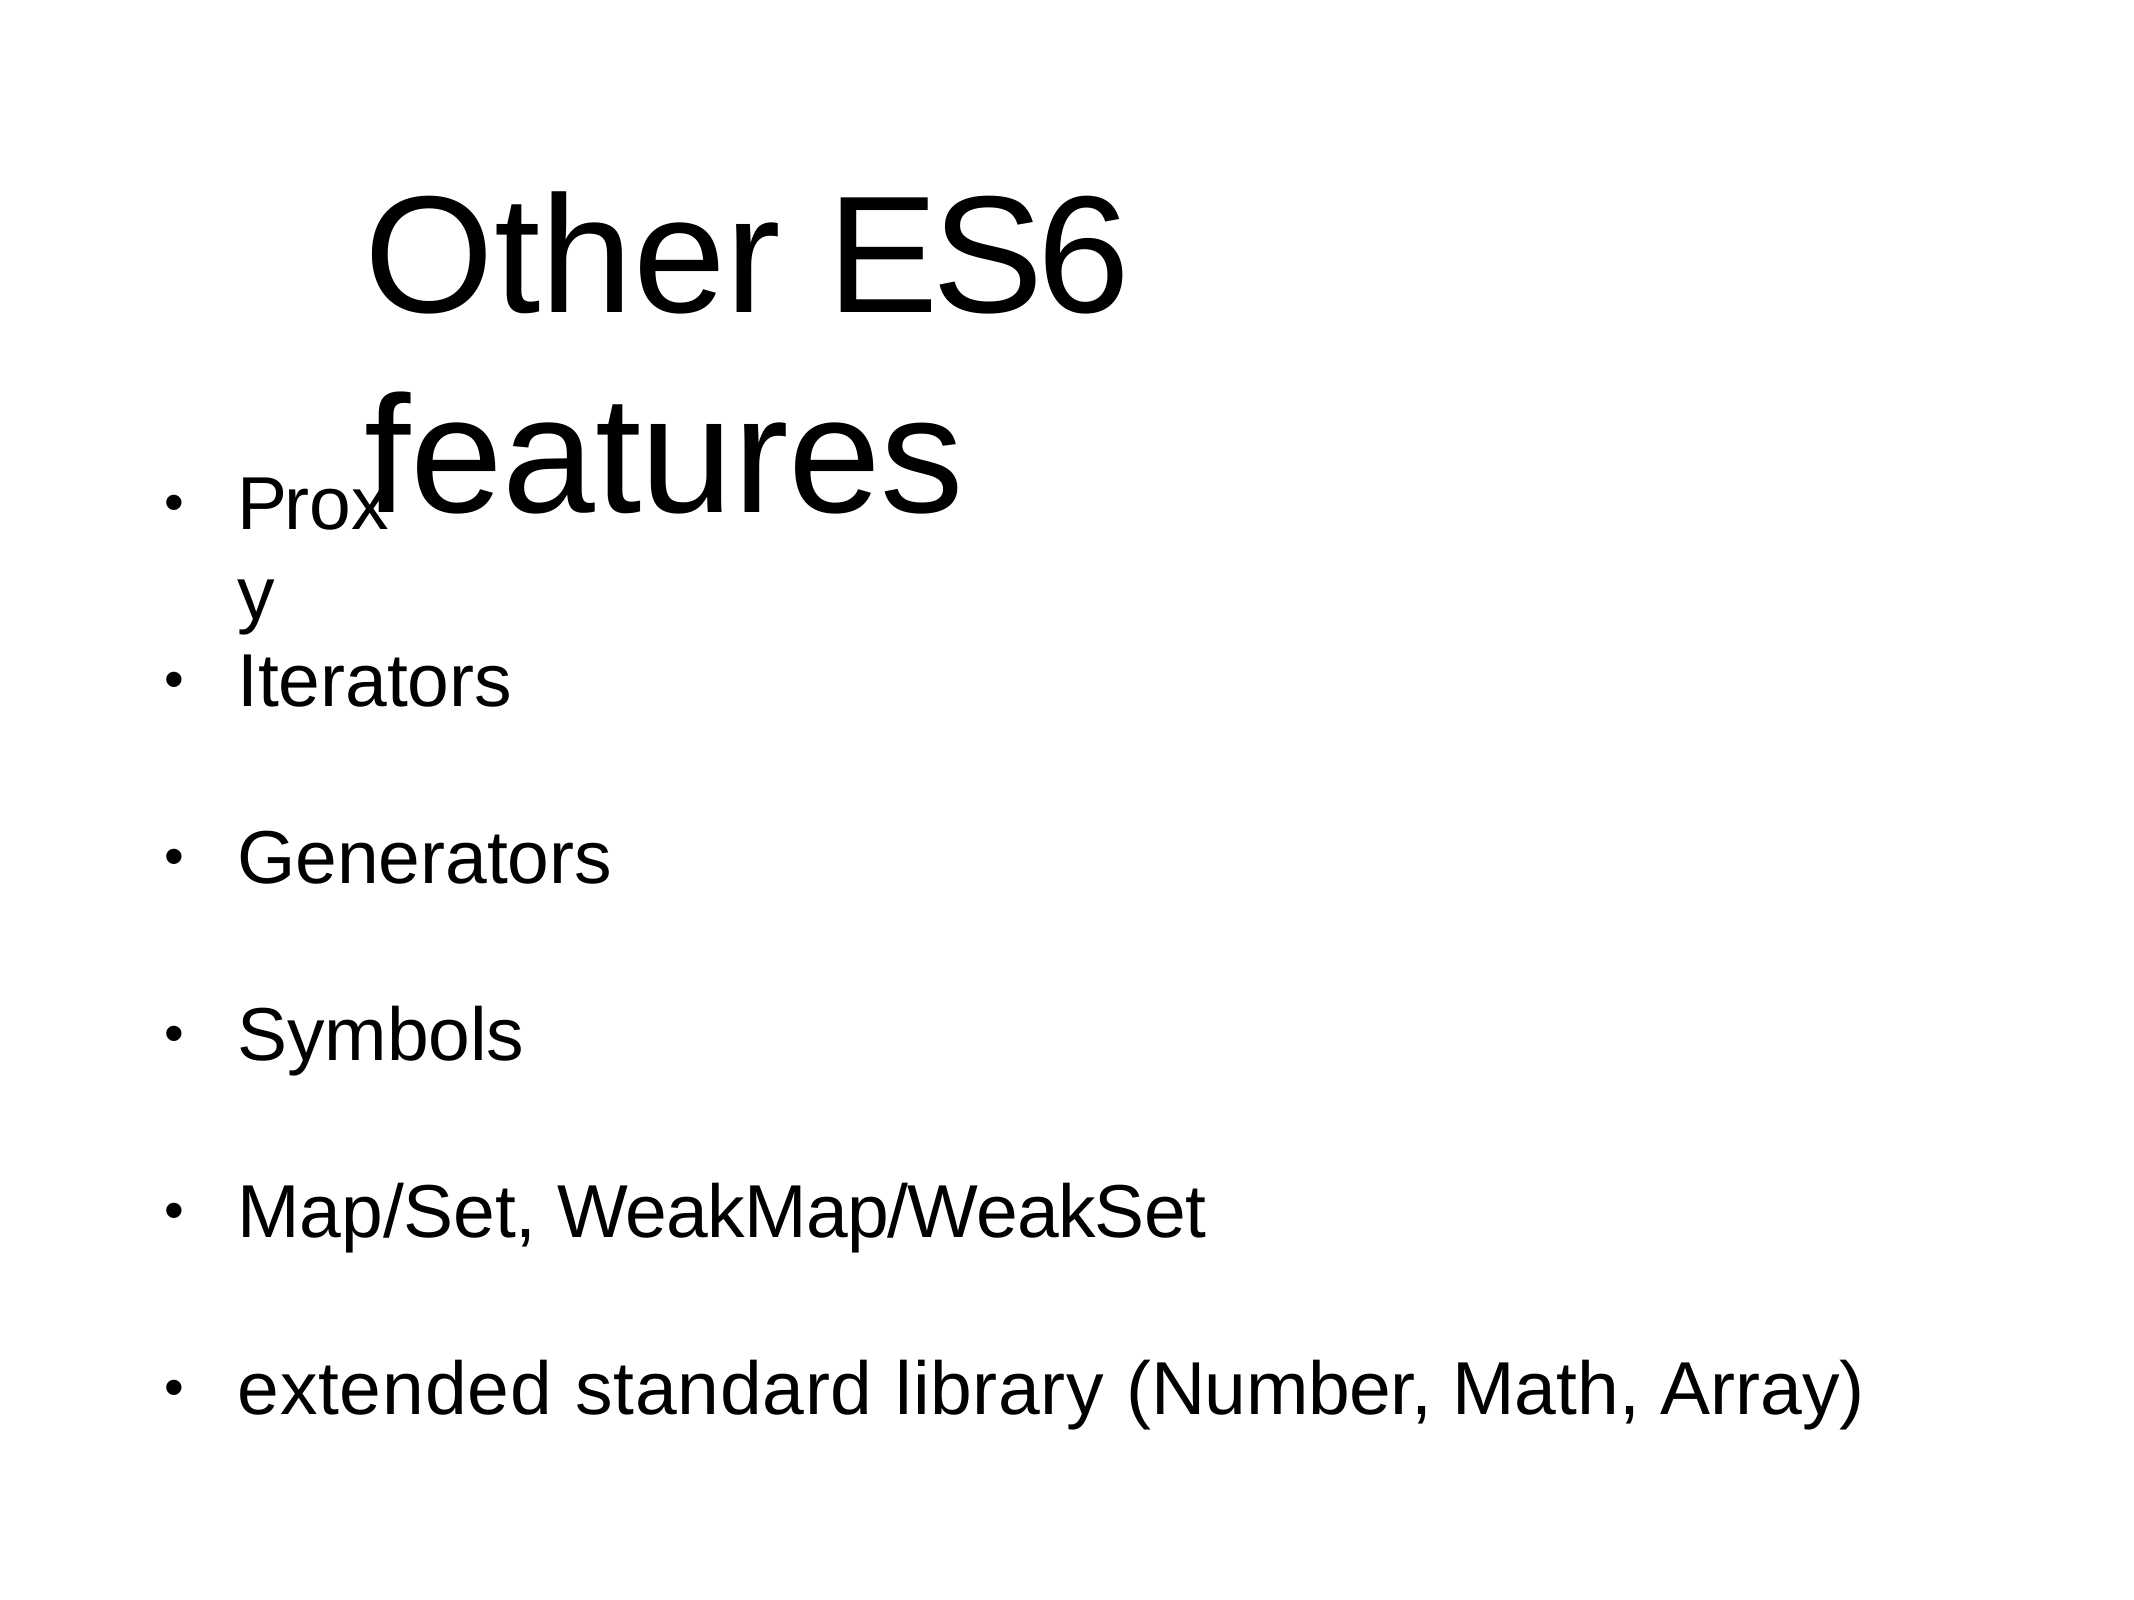

# Other ES6 features
Proxy
•
Iterators
•
Generators
•
Symbols
•
Map/Set, WeakMap/WeakSet
•
extended standard library (Number, Math, Array)
•